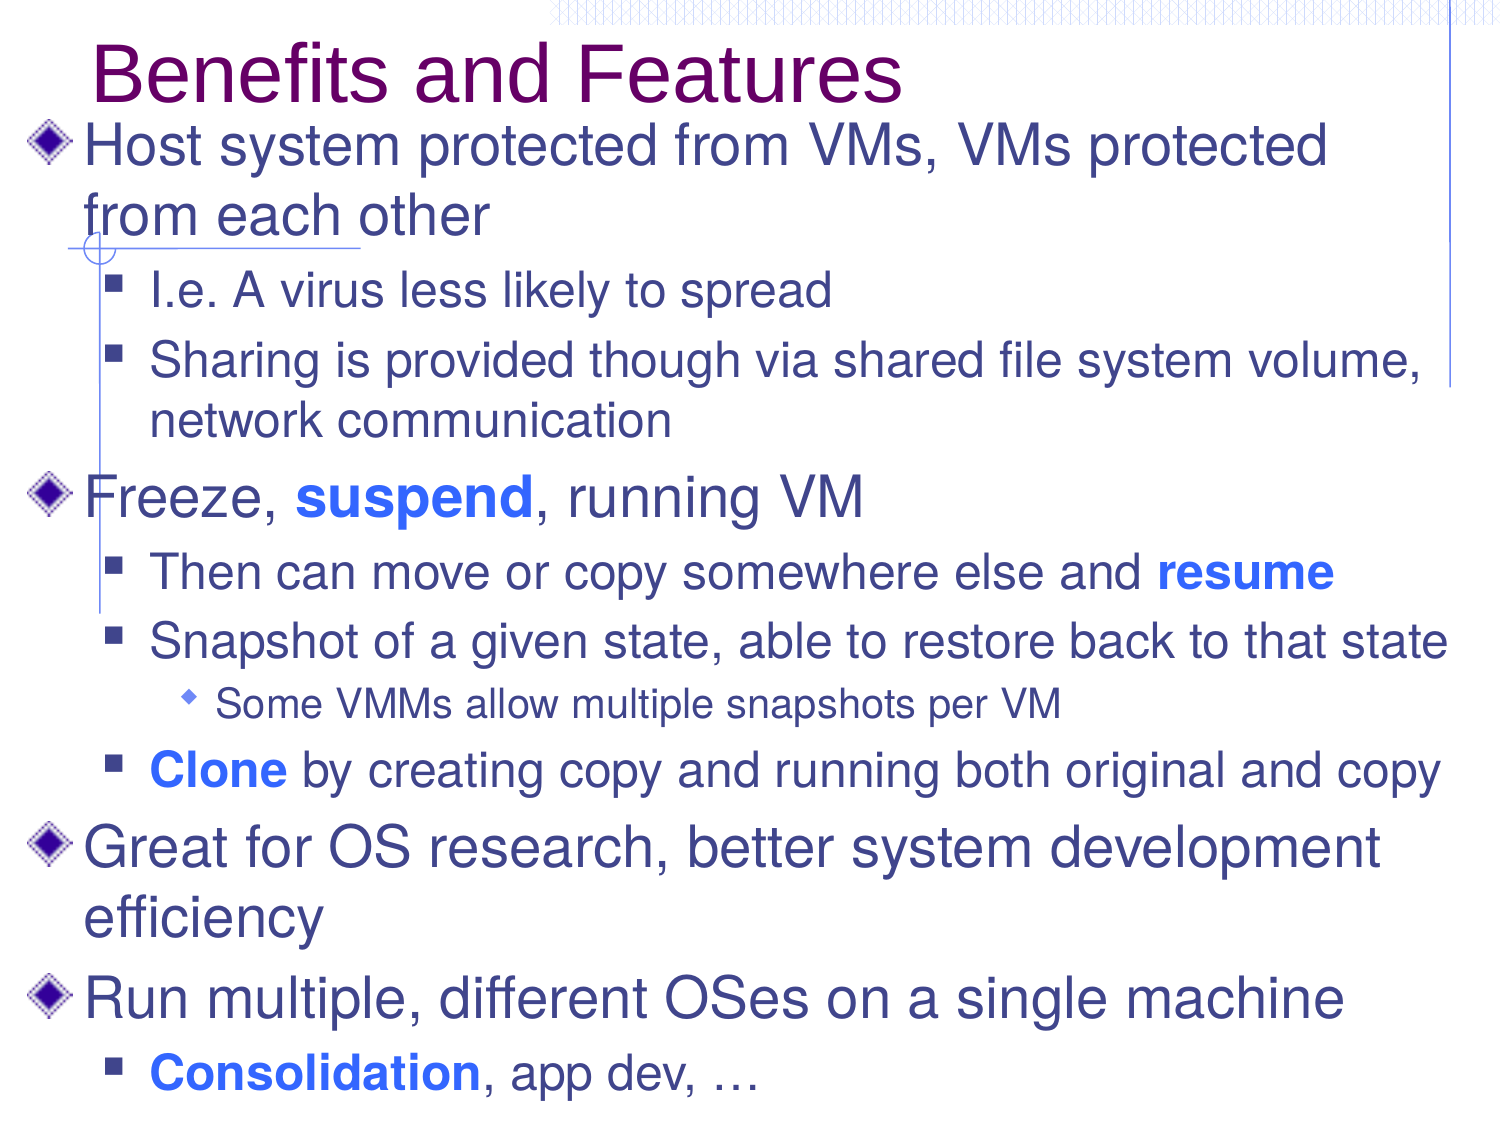

# Benefits and Features
Host system protected from VMs, VMs protected from each other
I.e. A virus less likely to spread
Sharing is provided though via shared file system volume, network communication
Freeze, suspend, running VM
Then can move or copy somewhere else and resume
Snapshot of a given state, able to restore back to that state
Some VMMs allow multiple snapshots per VM
Clone by creating copy and running both original and copy
Great for OS research, better system development efficiency
Run multiple, different OSes on a single machine
Consolidation, app dev, …